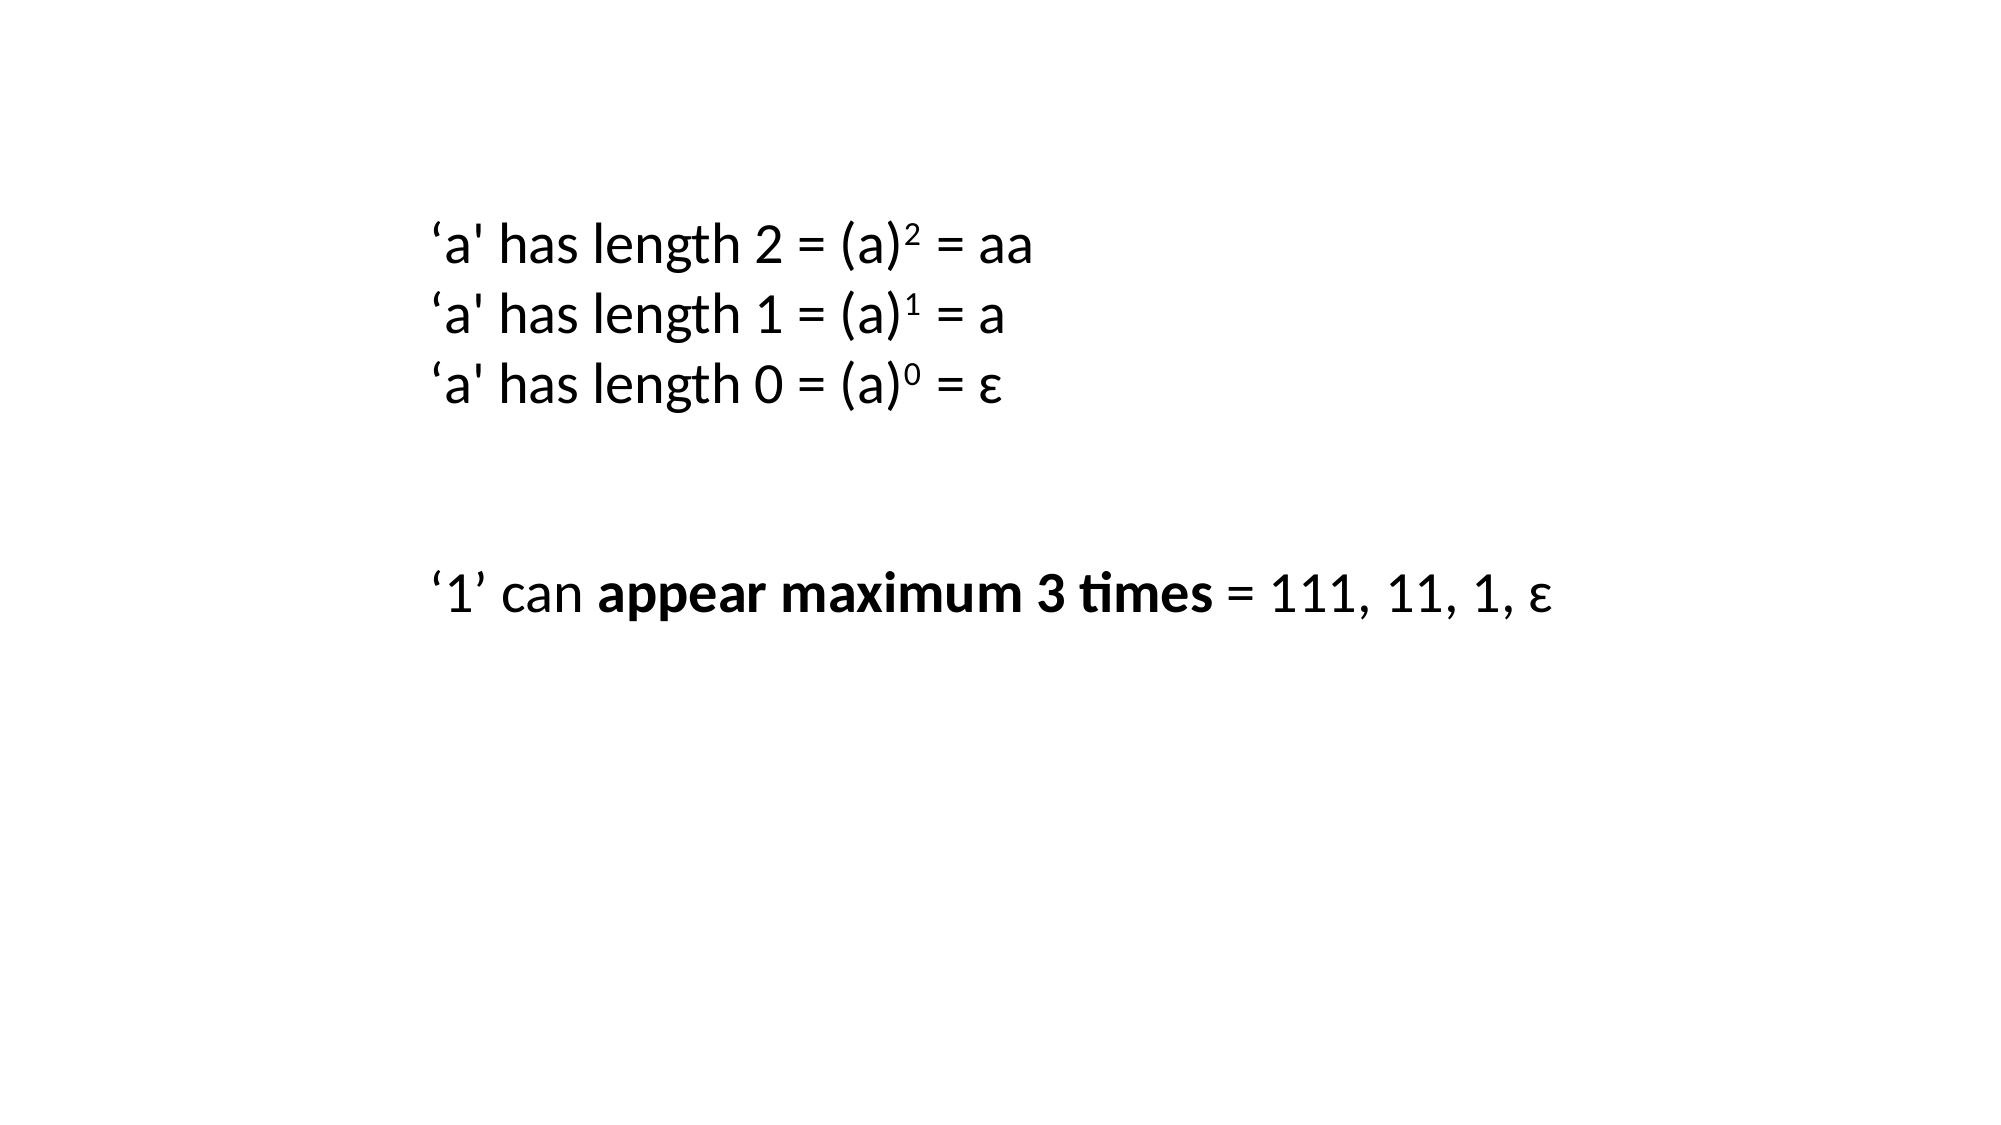

‘a' has length 2 = (a)2  = aa
‘a' has length 1 = (a)1  = a
‘a' has length 0 = (a)0  = ɛ

‘1’ can appear maximum 3 times = 111, 11, 1, ɛ